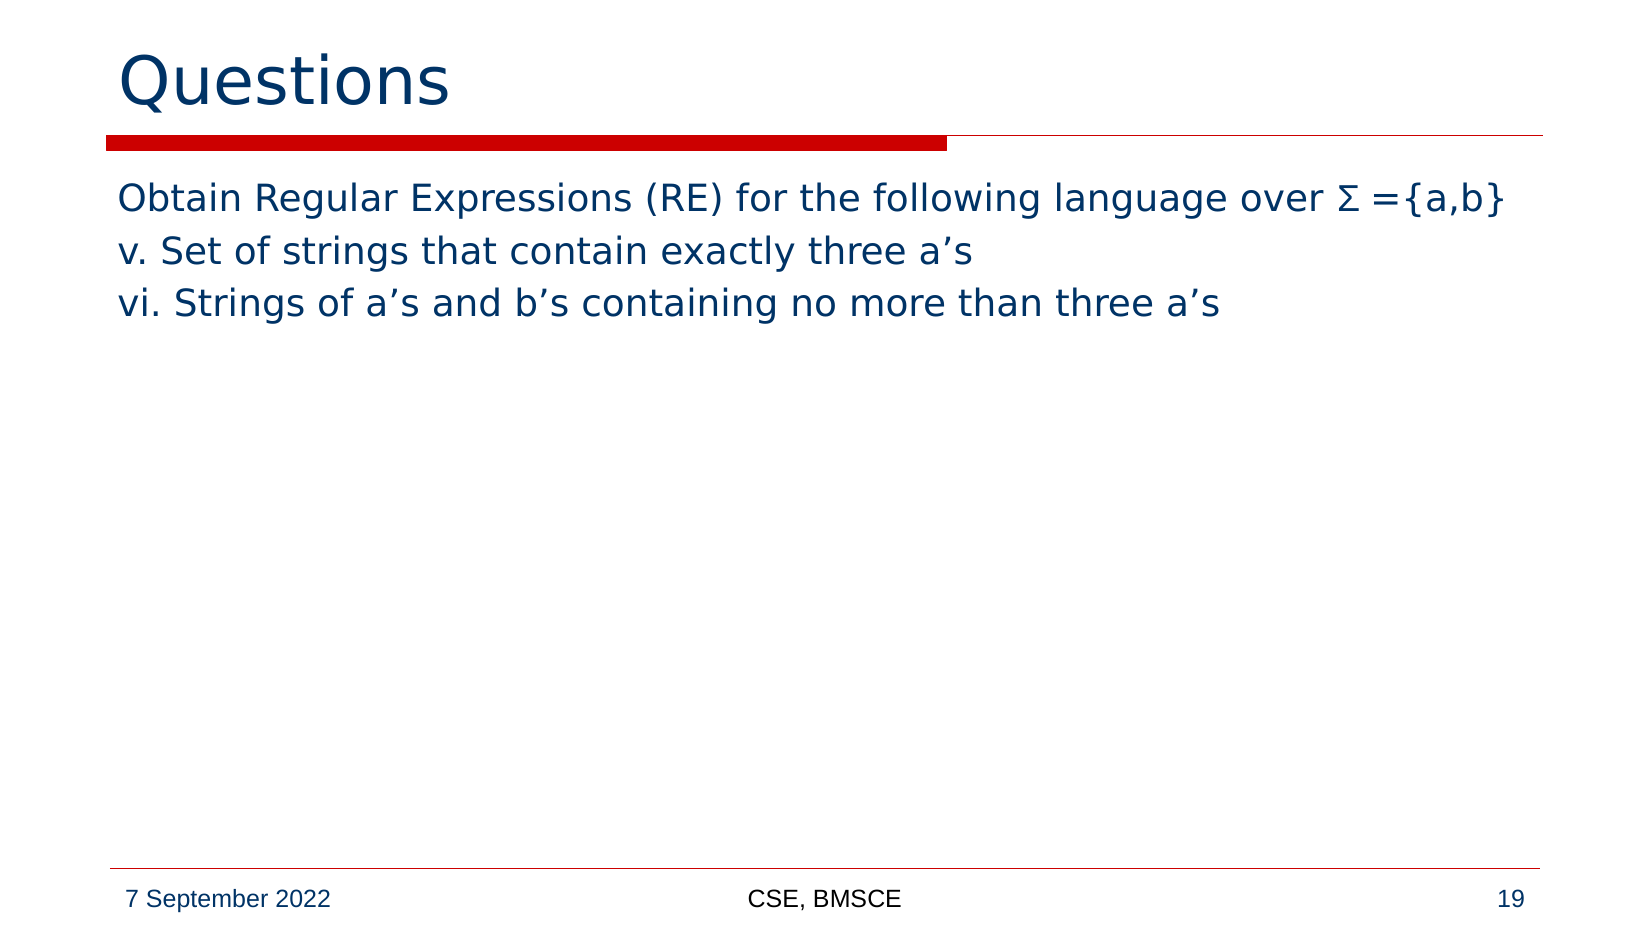

# Questions
Obtain Regular Expressions (RE) for the following language over Σ ={a,b}
v. Set of strings that contain exactly three a’s
vi. Strings of a’s and b’s containing no more than three a’s

CSE, BMSCE
19
7 September 2022